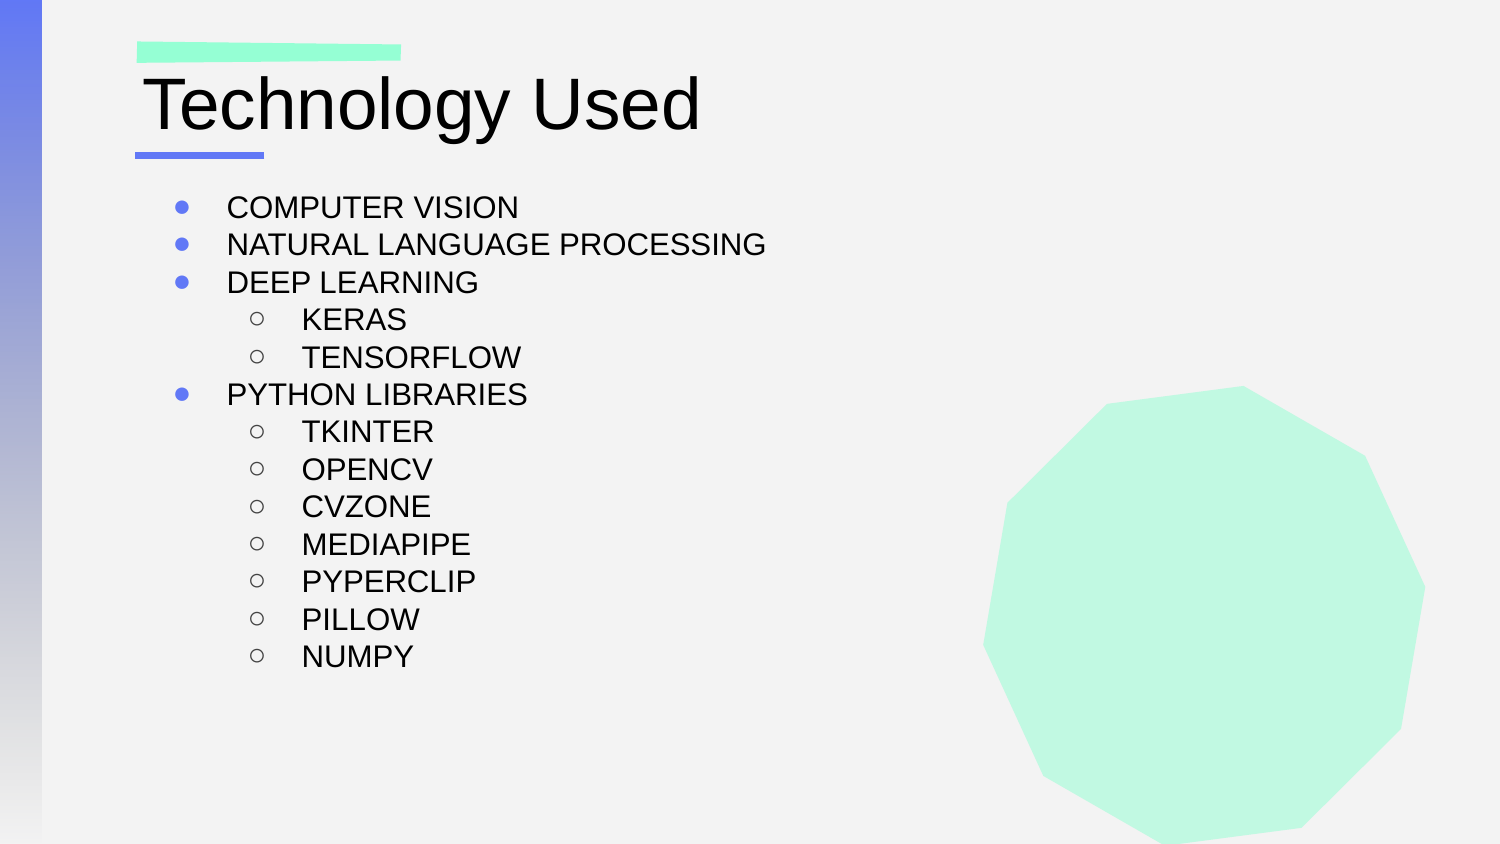

# Technology Used

COMPUTER VISION
NATURAL LANGUAGE PROCESSING
DEEP LEARNING
KERAS
TENSORFLOW
PYTHON LIBRARIES
TKINTER
OPENCV
CVZONE
MEDIAPIPE
PYPERCLIP
PILLOW
NUMPY